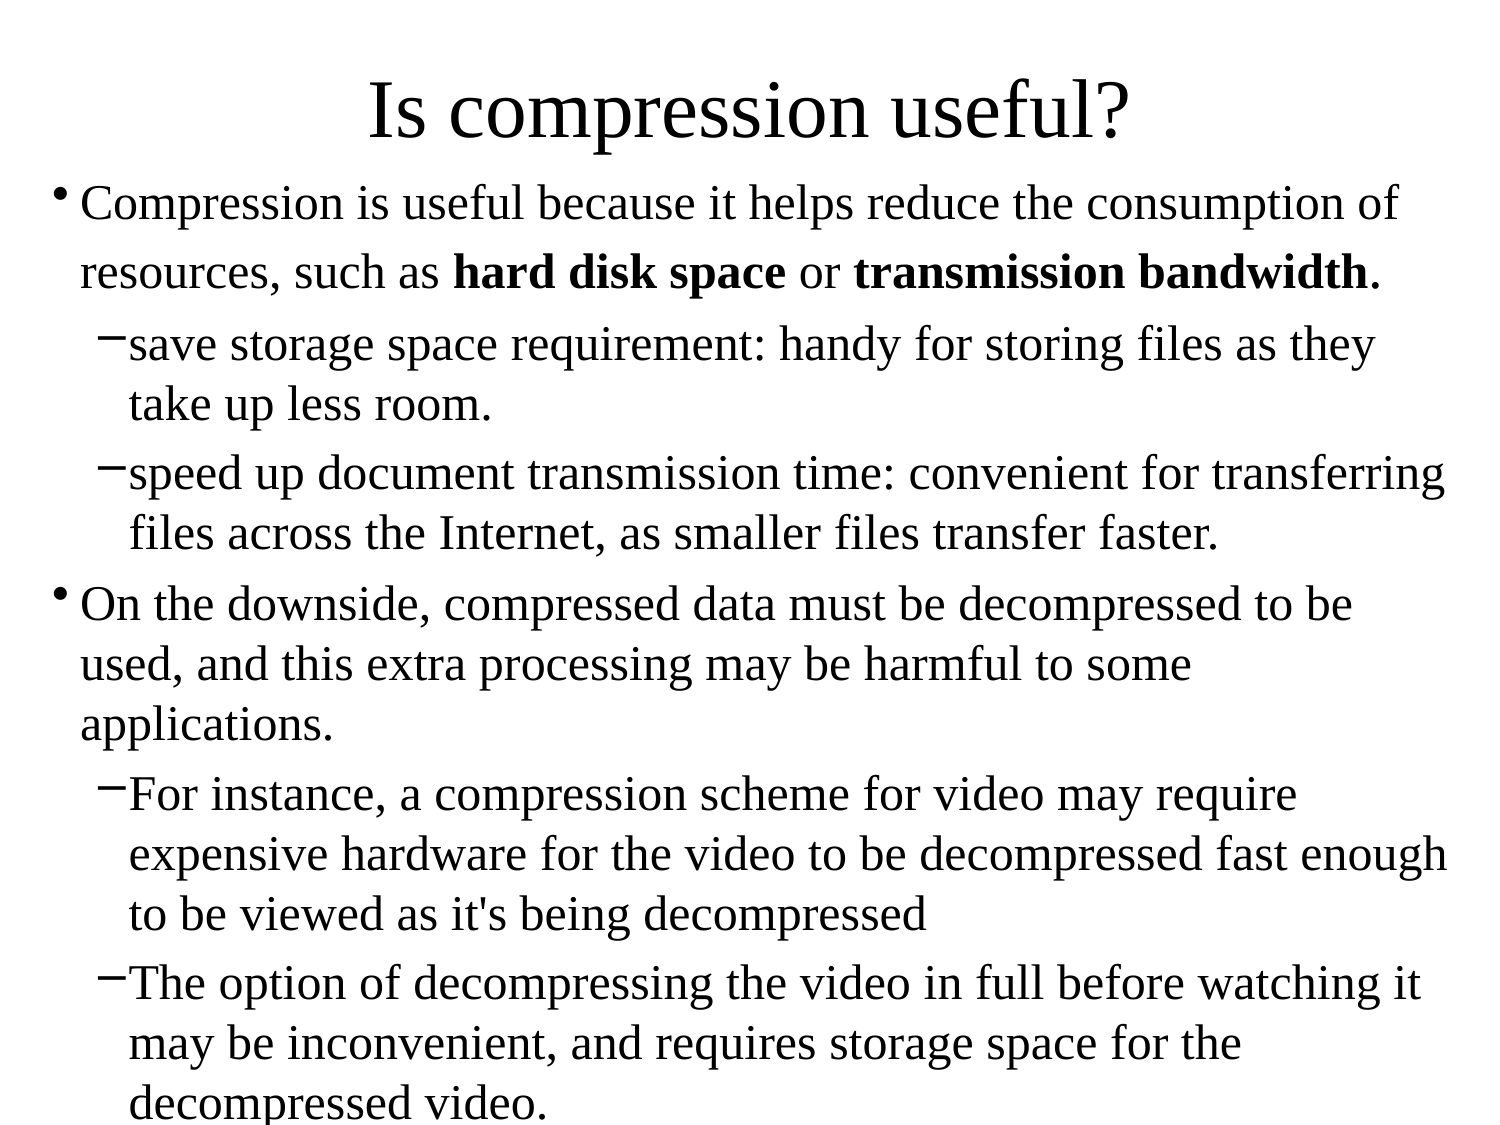

# Is compression useful?
Compression is useful because it helps reduce the consumption of resources, such as hard disk space or transmission bandwidth.
save storage space requirement: handy for storing files as they take up less room.
speed up document transmission time: convenient for transferring files across the Internet, as smaller files transfer faster.
On the downside, compressed data must be decompressed to be used, and this extra processing may be harmful to some applications.
For instance, a compression scheme for video may require expensive hardware for the video to be decompressed fast enough to be viewed as it's being decompressed
The option of decompressing the video in full before watching it may be inconvenient, and requires storage space for the decompressed video.
47